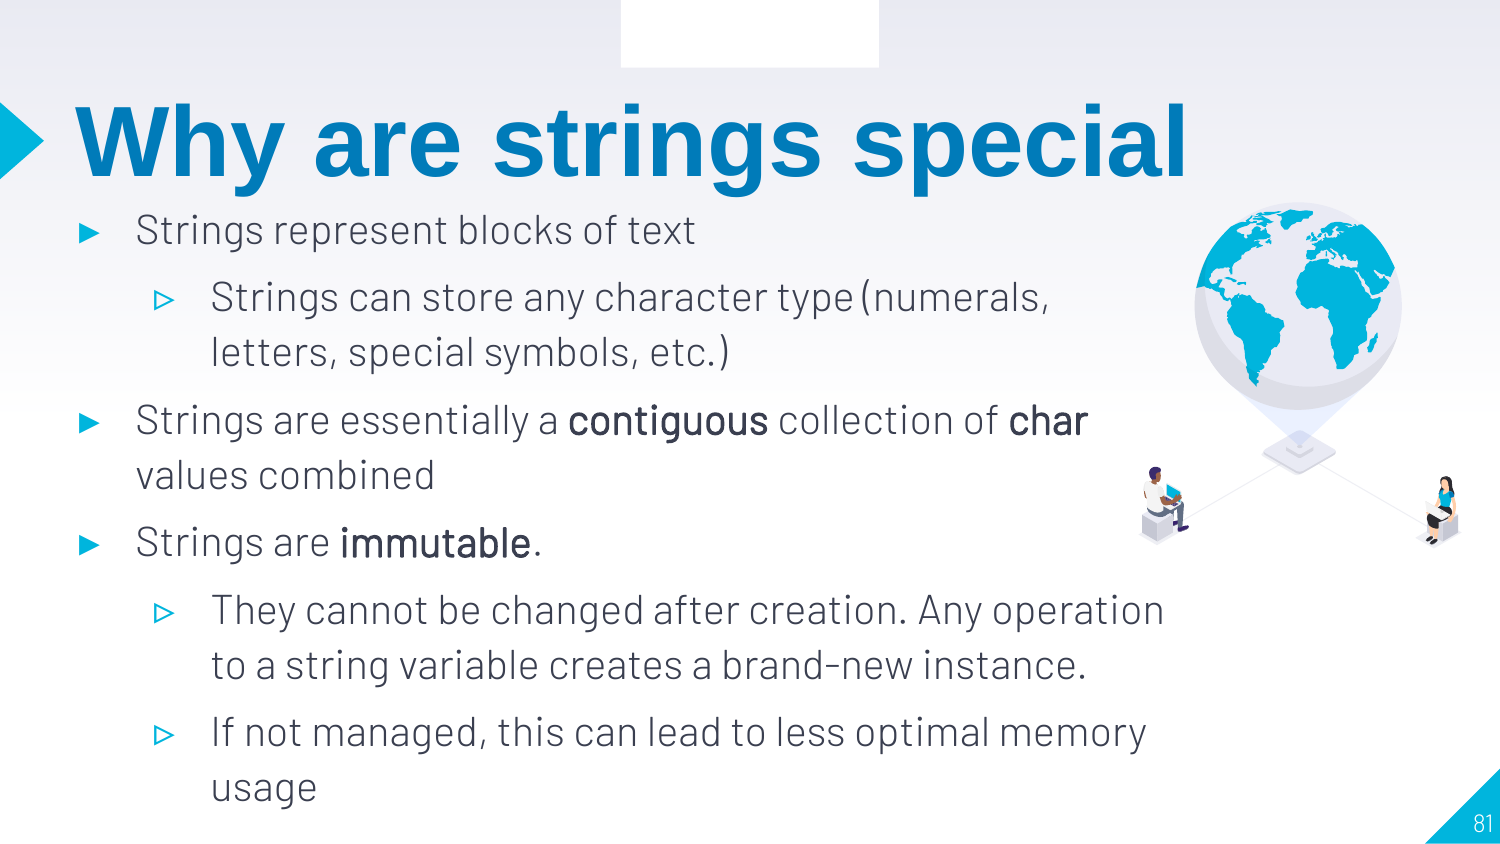

Section Review

# Why are strings special
Strings represent blocks of text
Strings can store any character type (numerals, letters, special symbols, etc.)
Strings are essentially a contiguous collection of char values combined
Strings are immutable.
They cannot be changed after creation. Any operation to a string variable creates a brand-new instance.
If not managed, this can lead to less optimal memory usage

81